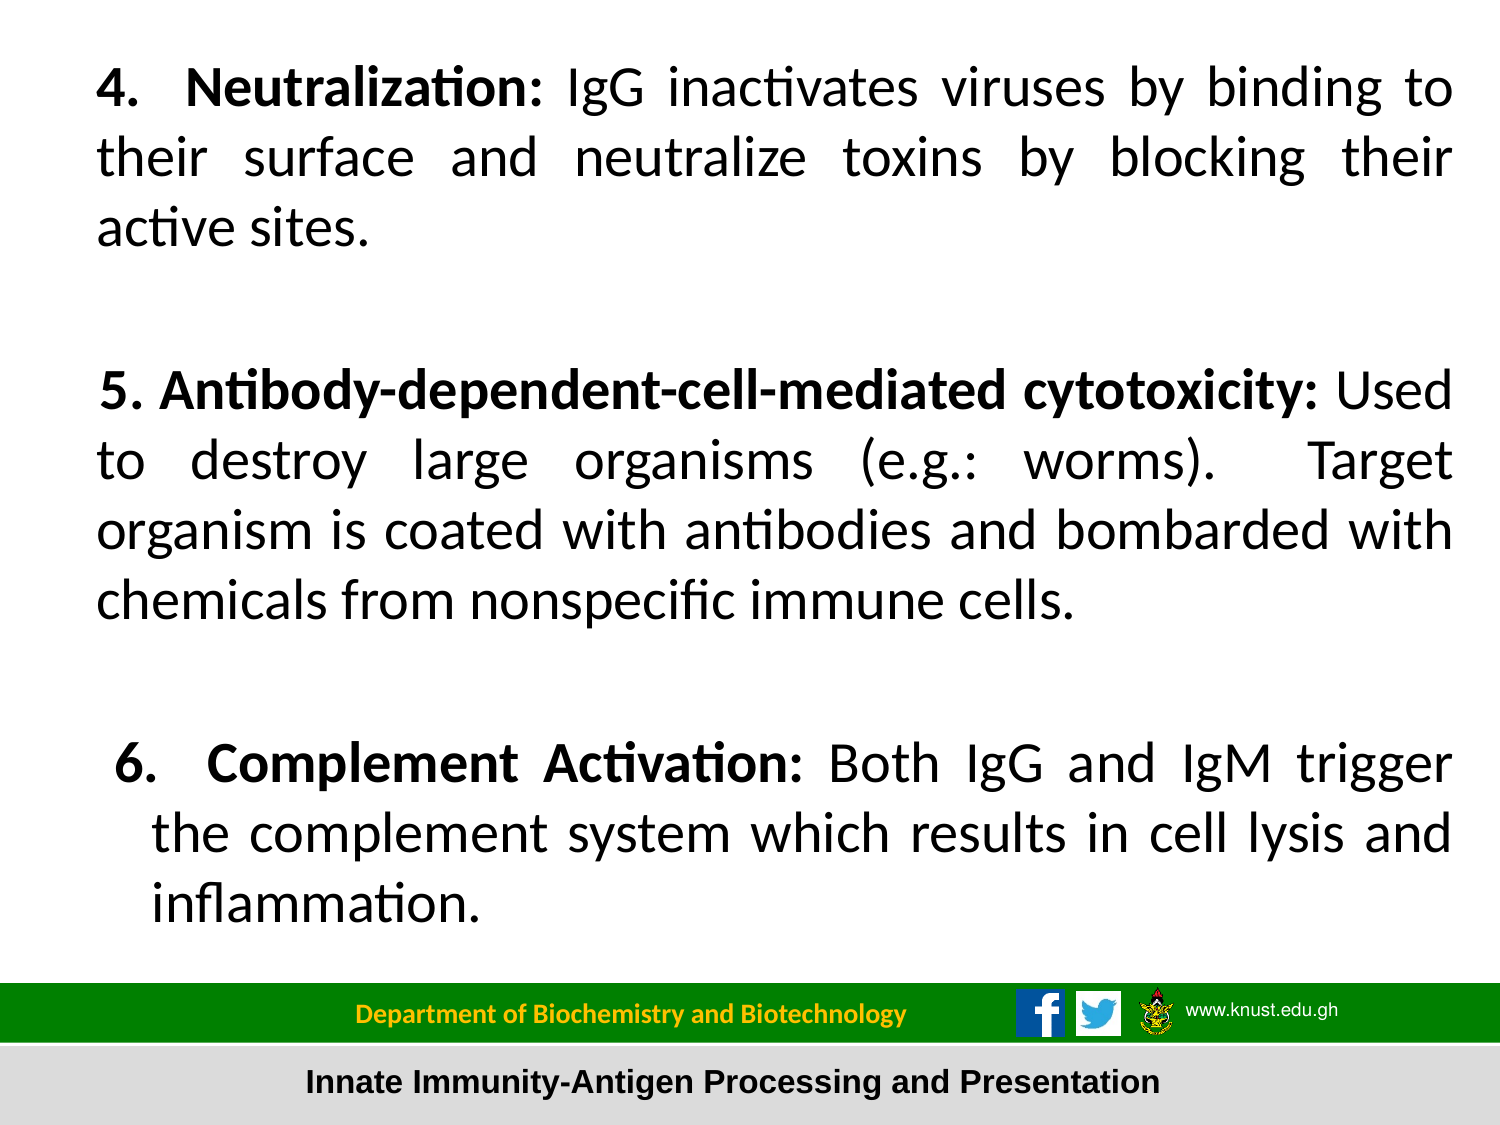

4.  Neutralization: IgG inactivates viruses by binding to their surface and neutralize toxins by blocking their active sites.

   5. Antibody-dependent-cell-mediated cytotoxicity: Used to destroy large organisms (e.g.: worms).  Target organism is coated with antibodies and bombarded with chemicals from nonspecific immune cells.

6.  Complement Activation: Both IgG and IgM trigger the complement system which results in cell lysis and inflammation.

23
Department of Biochemistry and Biotechnology
Innate Immunity-Antigen Processing and Presentation